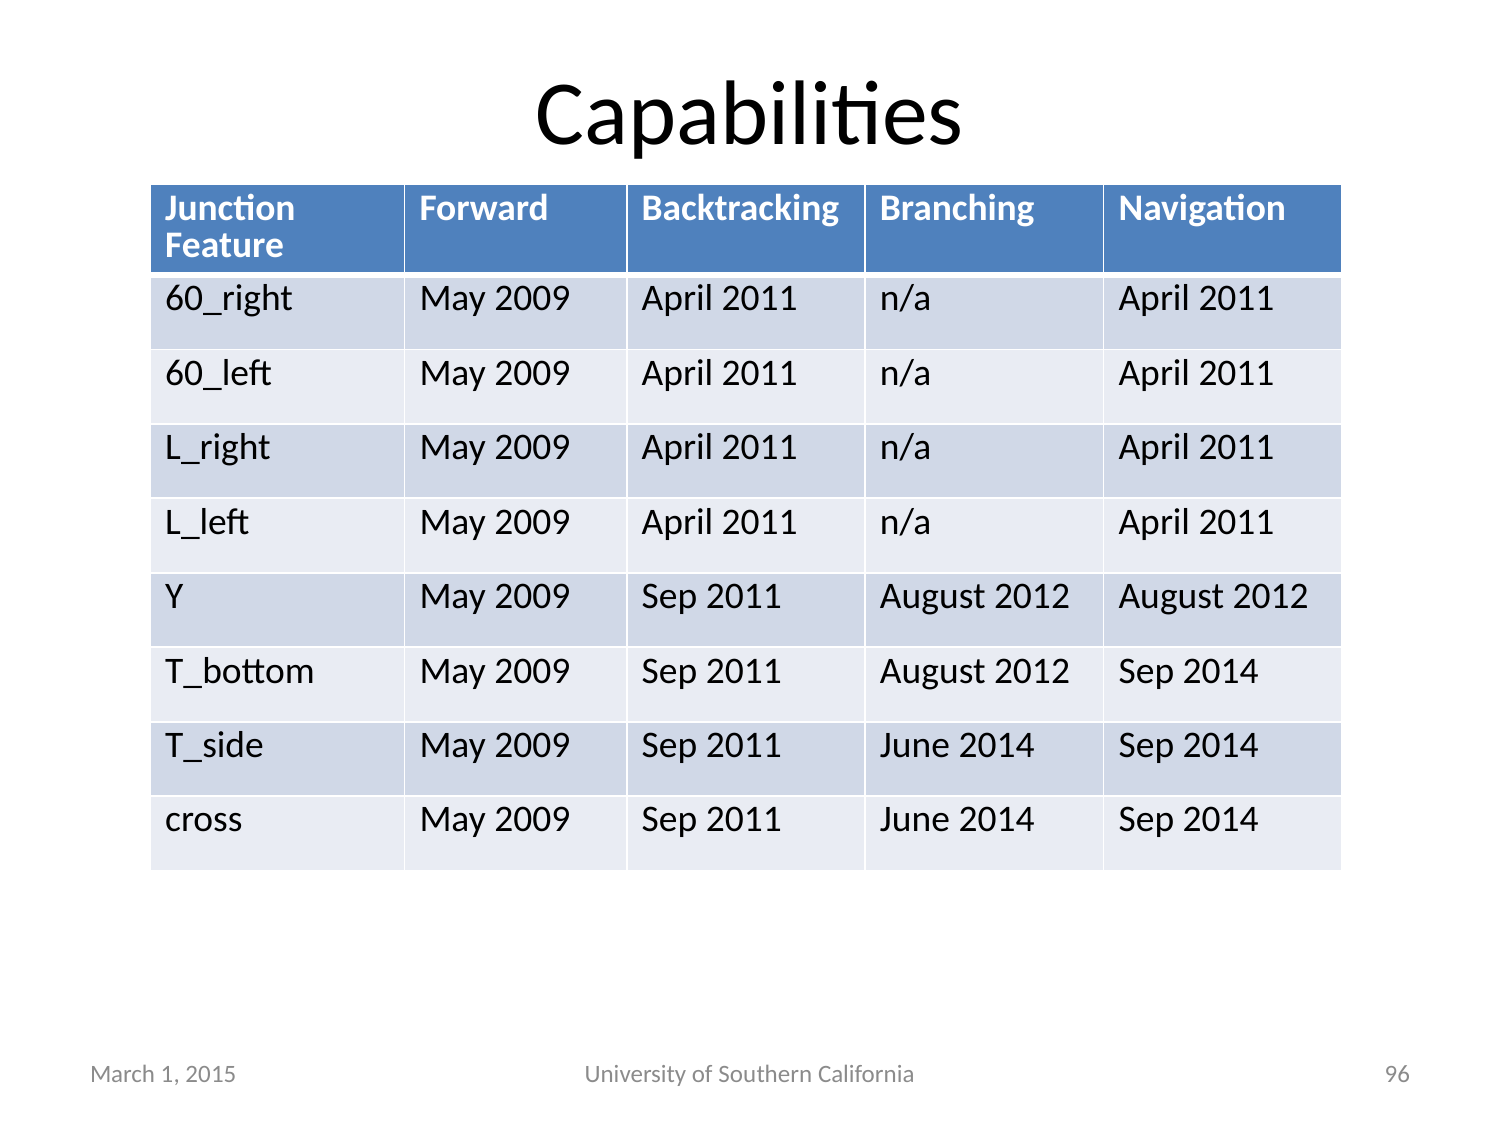

Capabilities
| Junction Feature | Forward | Backtracking | Branching | Navigation |
| --- | --- | --- | --- | --- |
| 60\_right | May 2009 | April 2011 | n/a | April 2011 |
| 60\_left | May 2009 | April 2011 | n/a | April 2011 |
| L\_right | May 2009 | April 2011 | n/a | April 2011 |
| L\_left | May 2009 | April 2011 | n/a | April 2011 |
| Y | May 2009 | Sep 2011 | August 2012 | August 2012 |
| T\_bottom | May 2009 | Sep 2011 | August 2012 | Sep 2014 |
| T\_side | May 2009 | Sep 2011 | June 2014 | Sep 2014 |
| cross | May 2009 | Sep 2011 | June 2014 | Sep 2014 |
March 1, 2015
University of Southern California
96